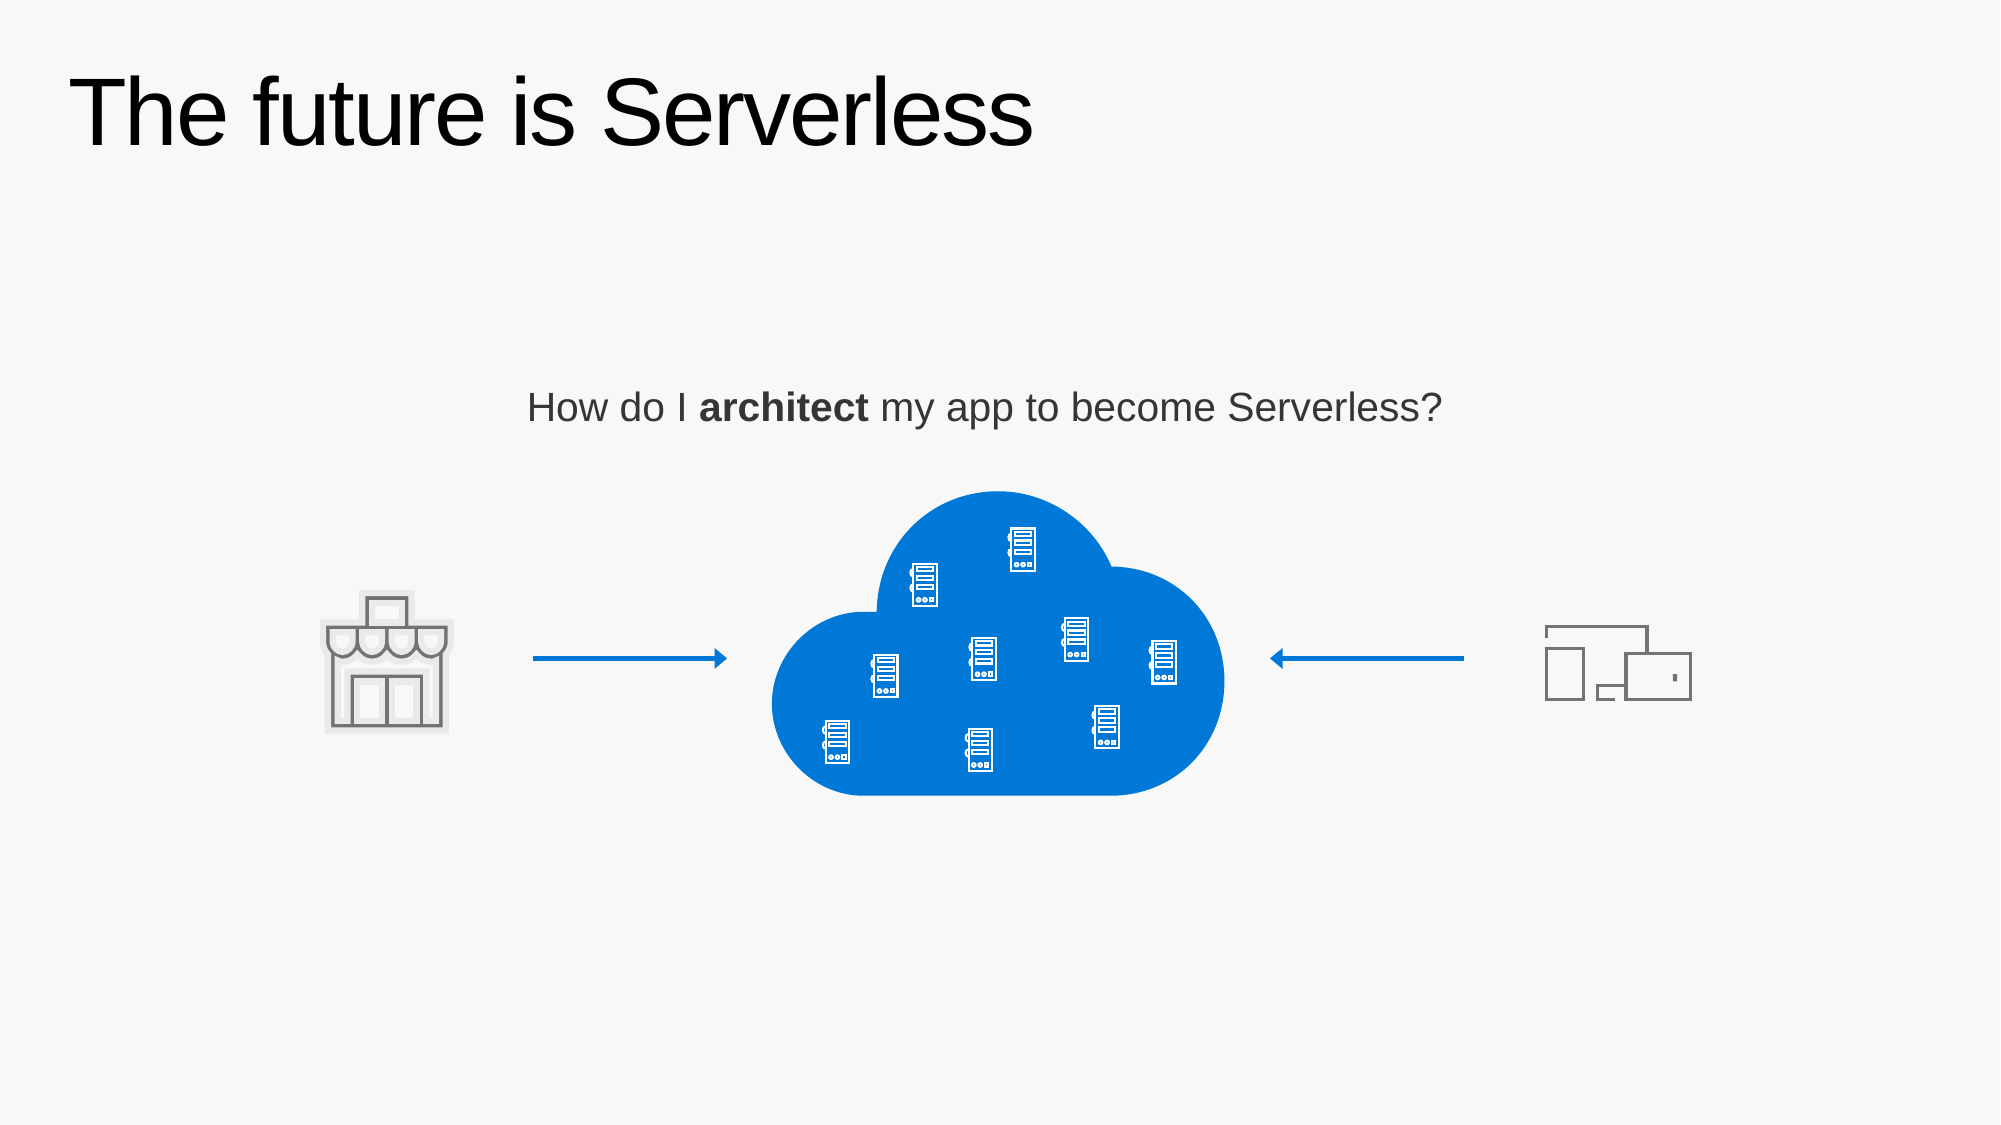

# The future is Serverless
How do I architect my app to become Serverless?